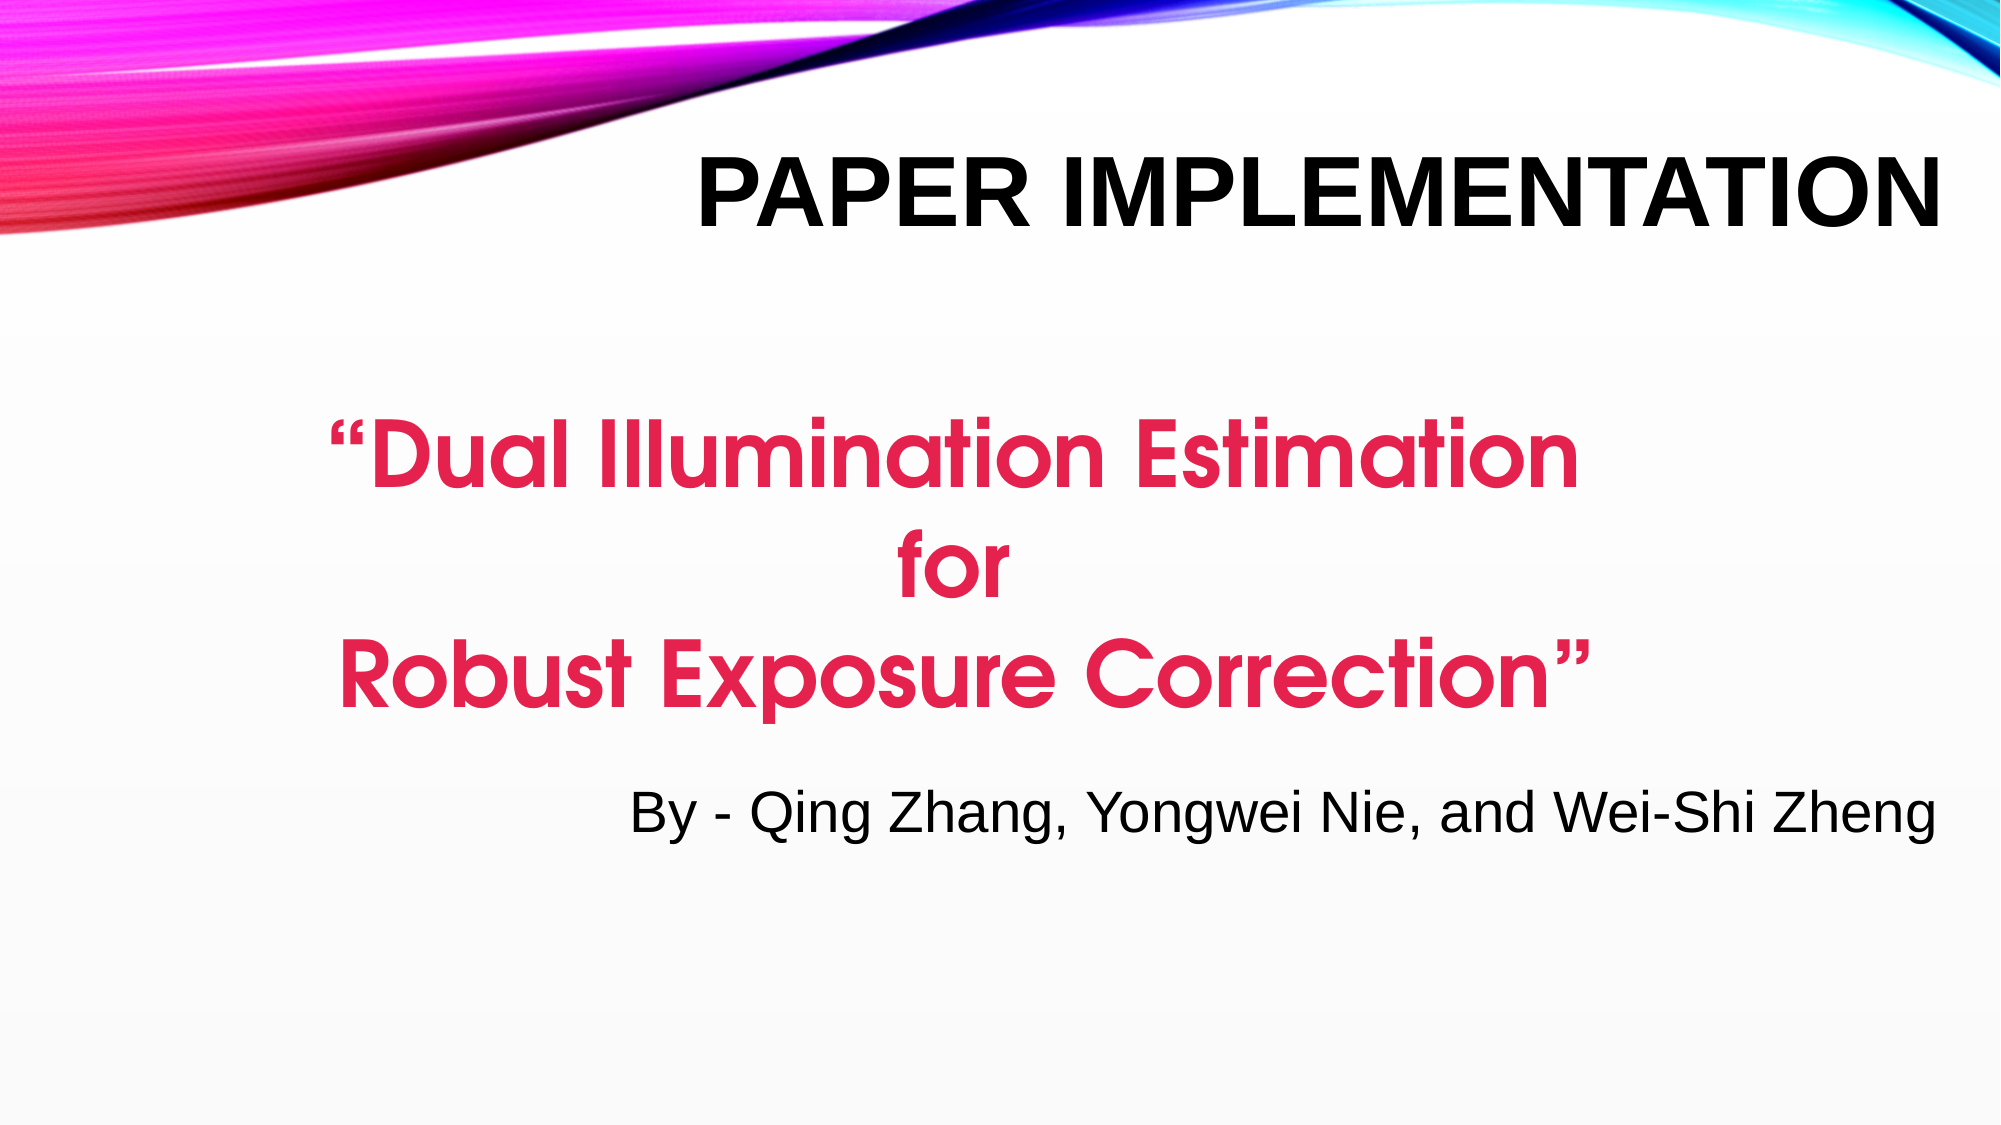

# PAPER IMPLEMENTATION
“Dual Illumination Estimation
for
Robust Exposure Correction”
By - Qing Zhang, Yongwei Nie, and Wei-Shi Zheng